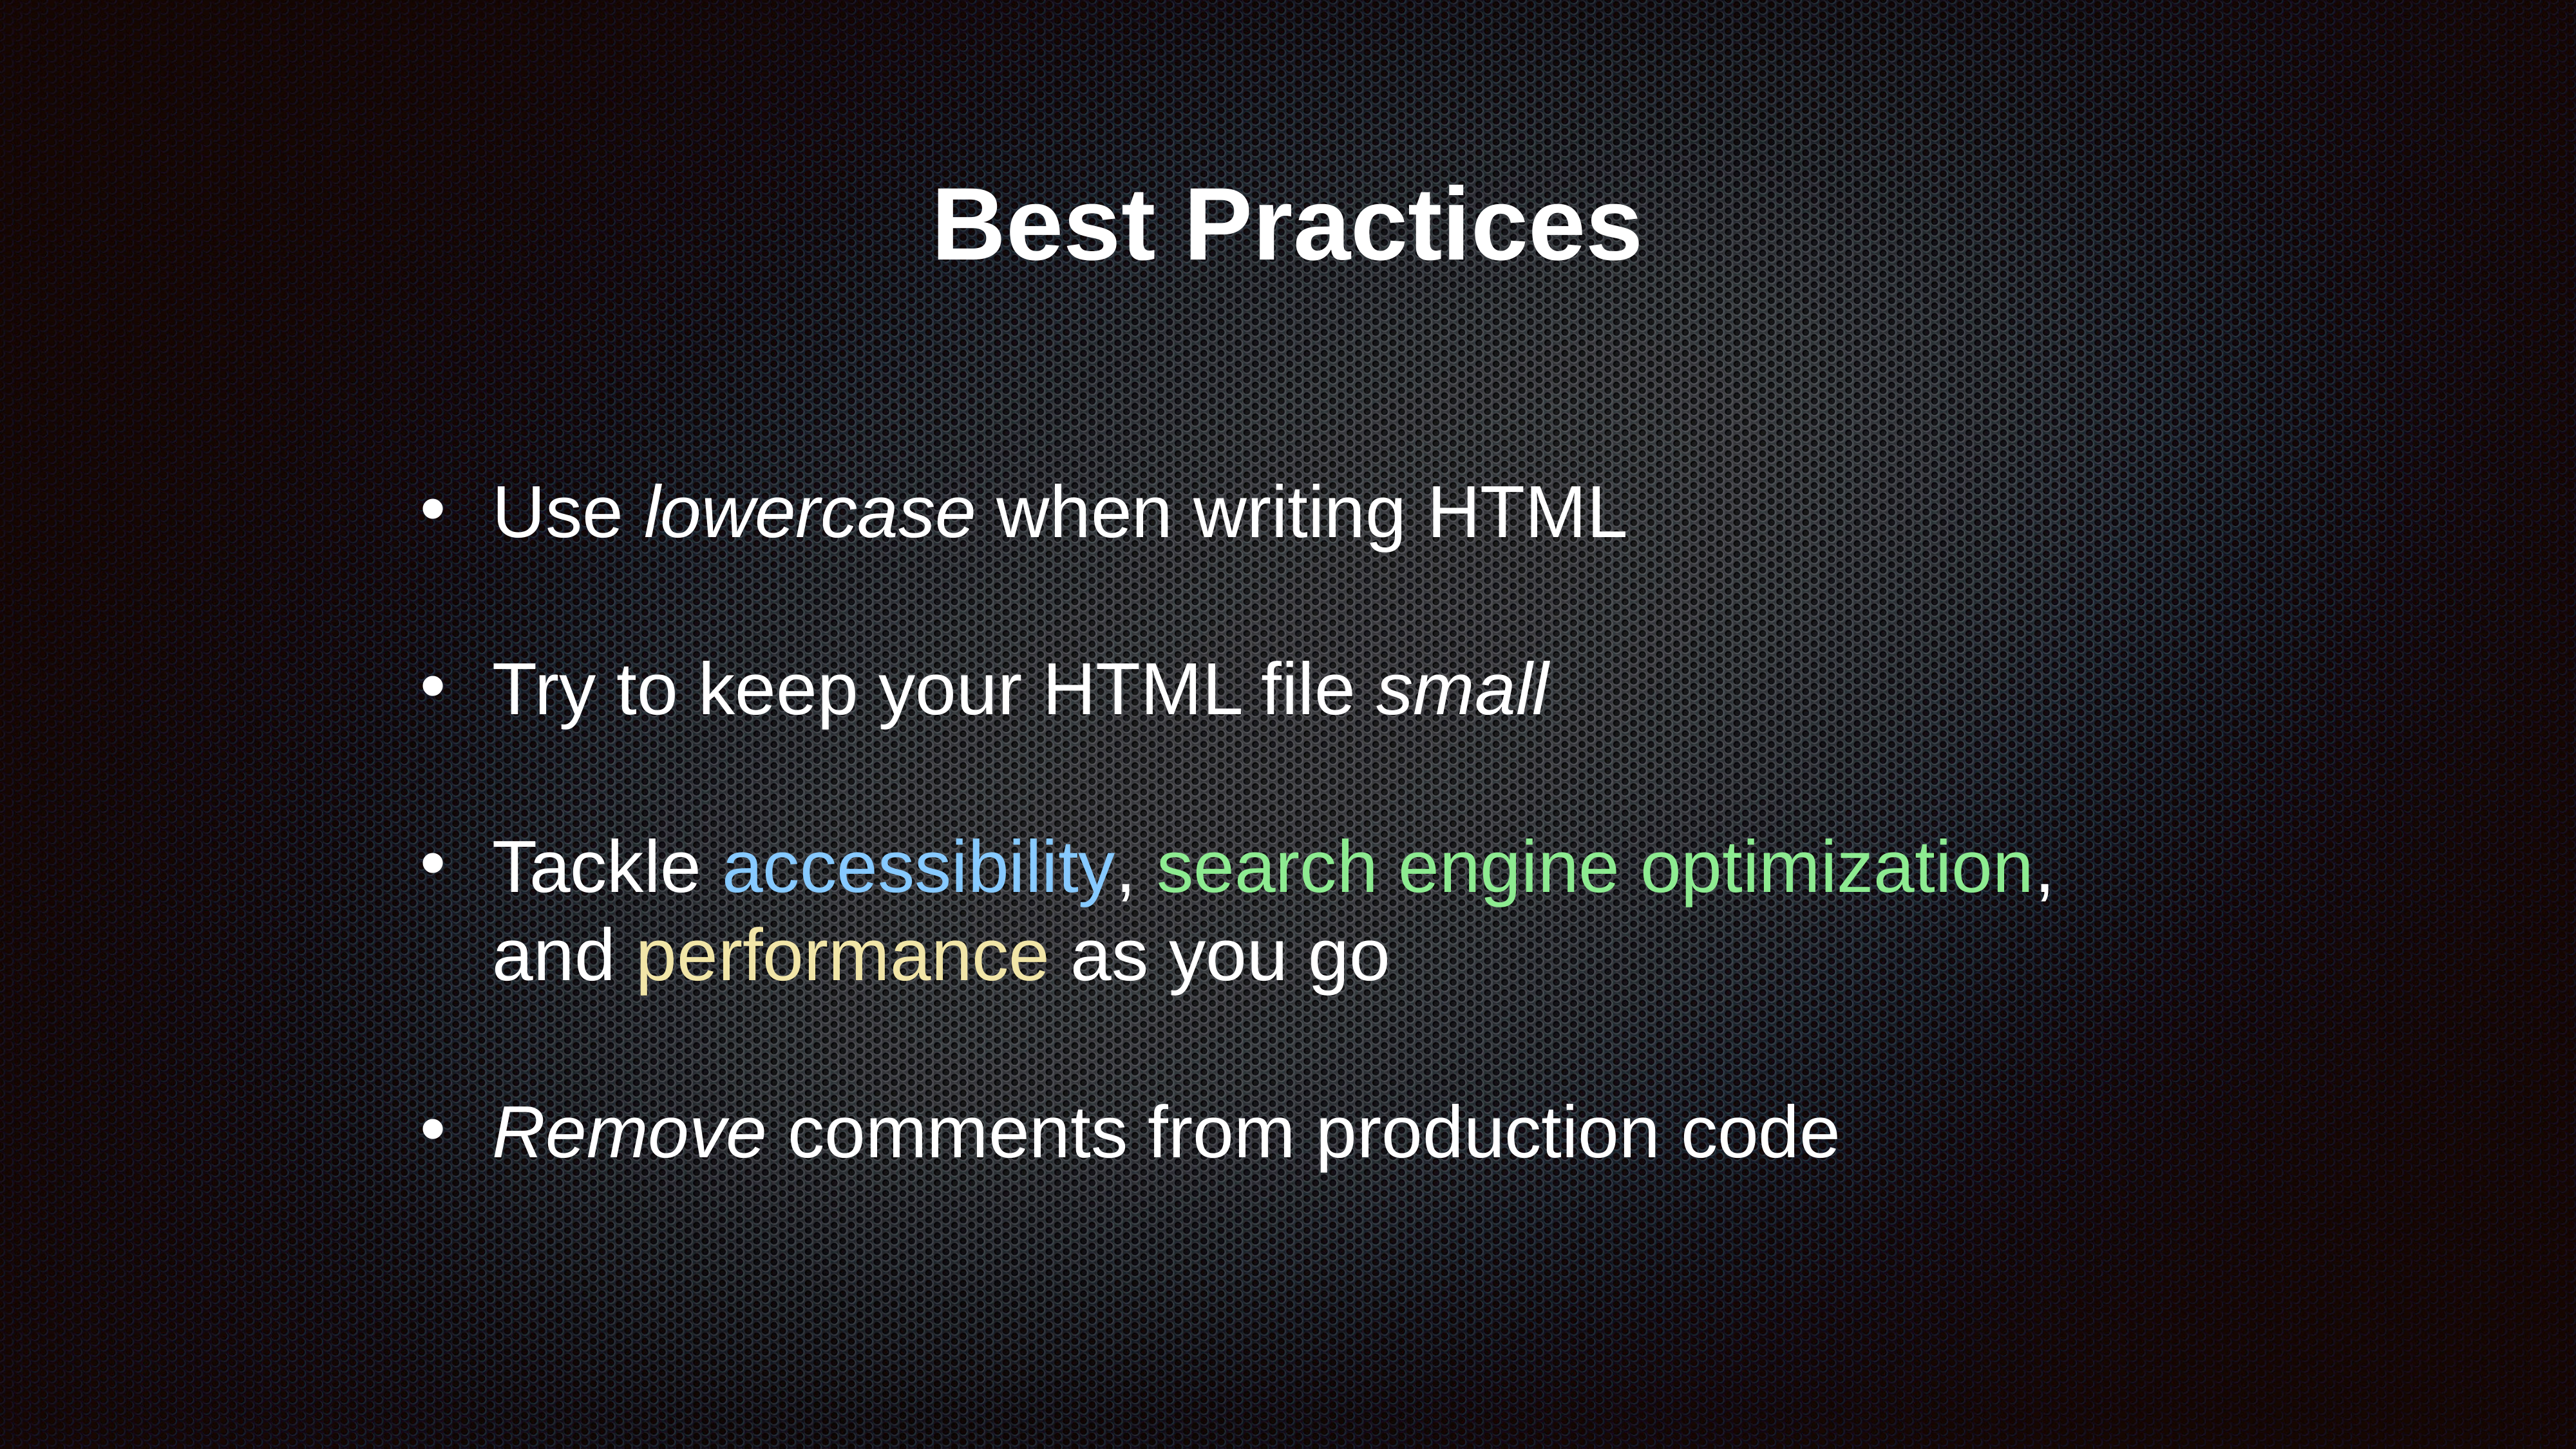

# Best Practices
Use lowercase when writing HTML

Try to keep your HTML file small

Tackle accessibility, search engine optimization, and performance as you go

Remove comments from production code